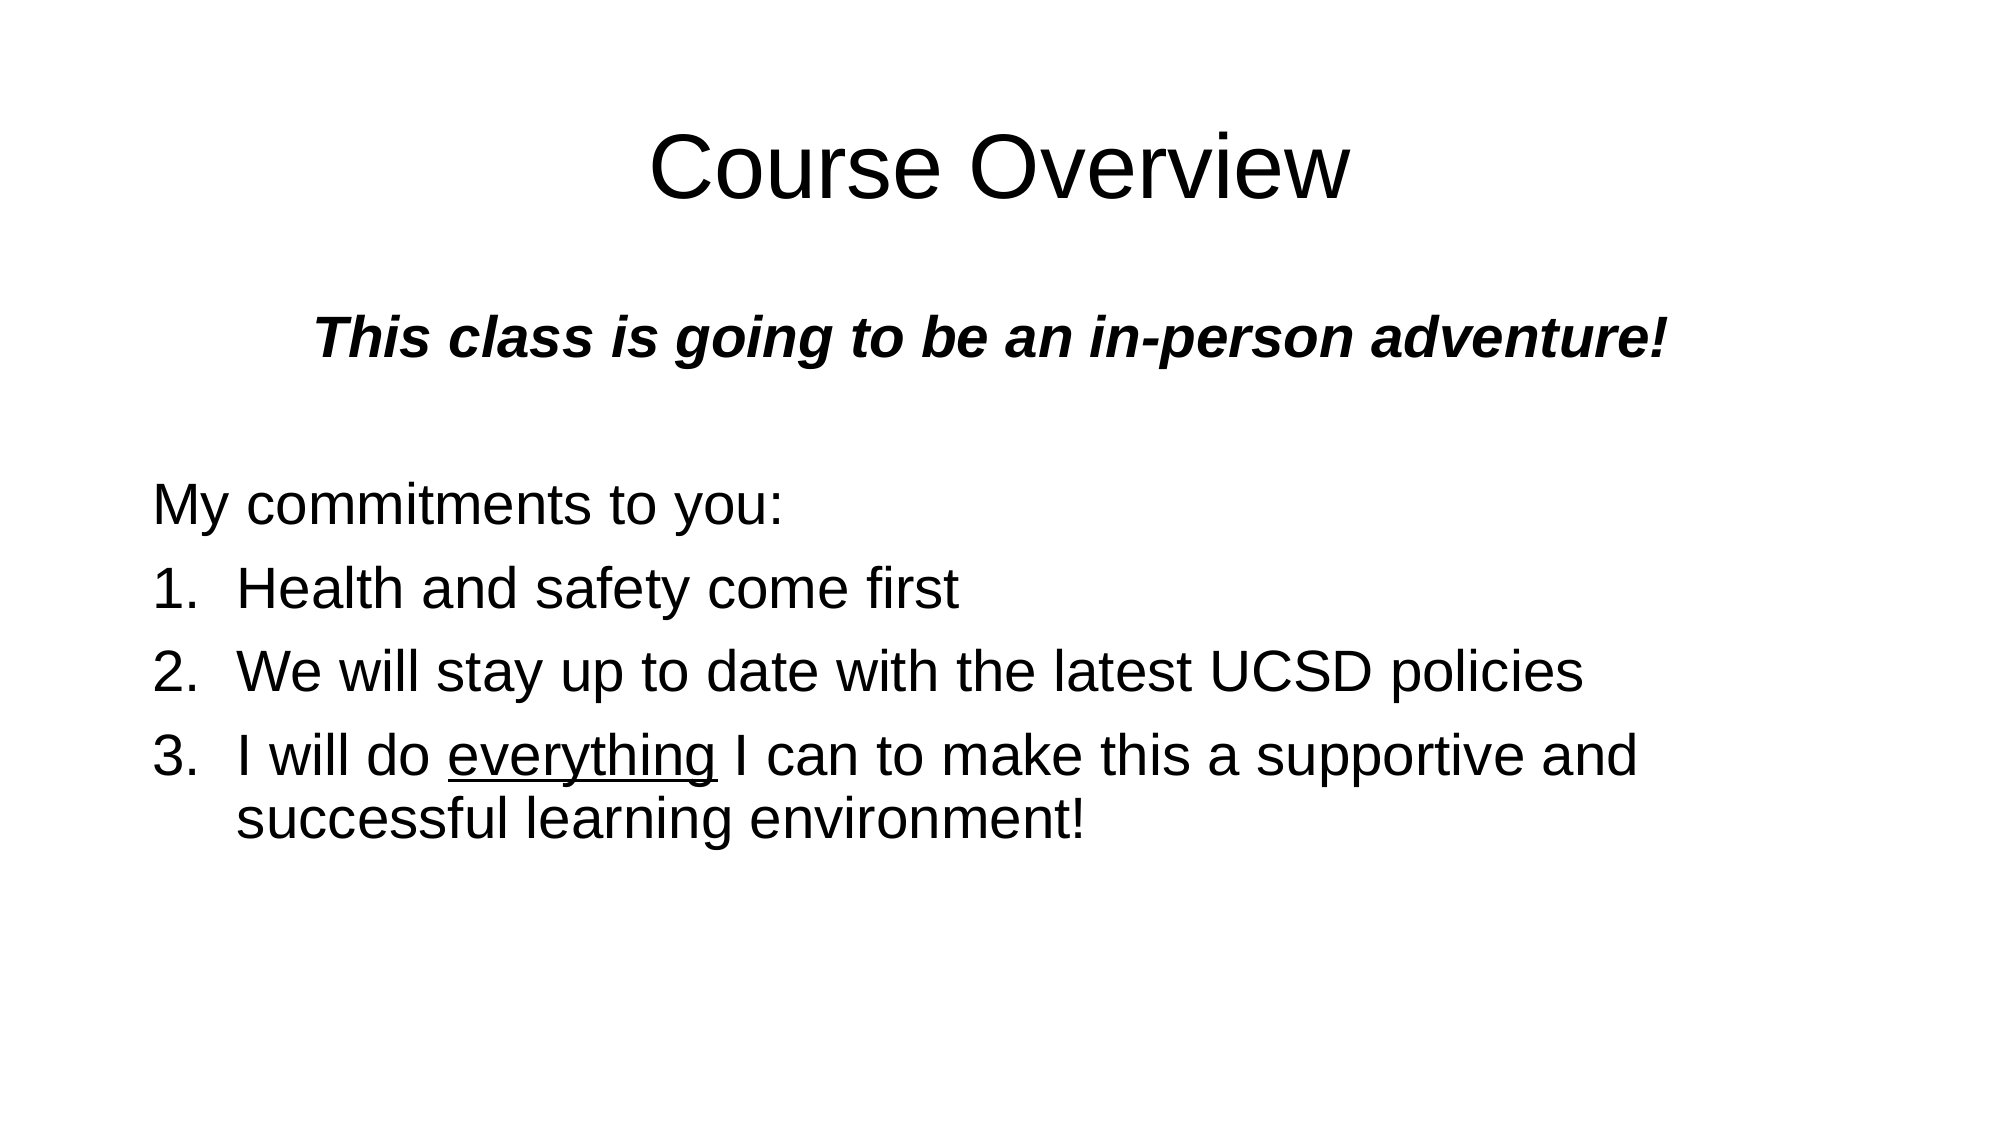

# Course Overview
This class is going to be an in-person adventure!

My commitments to you:
Health and safety come first
We will stay up to date with the latest UCSD policies
I will do everything I can to make this a supportive and successful learning environment!